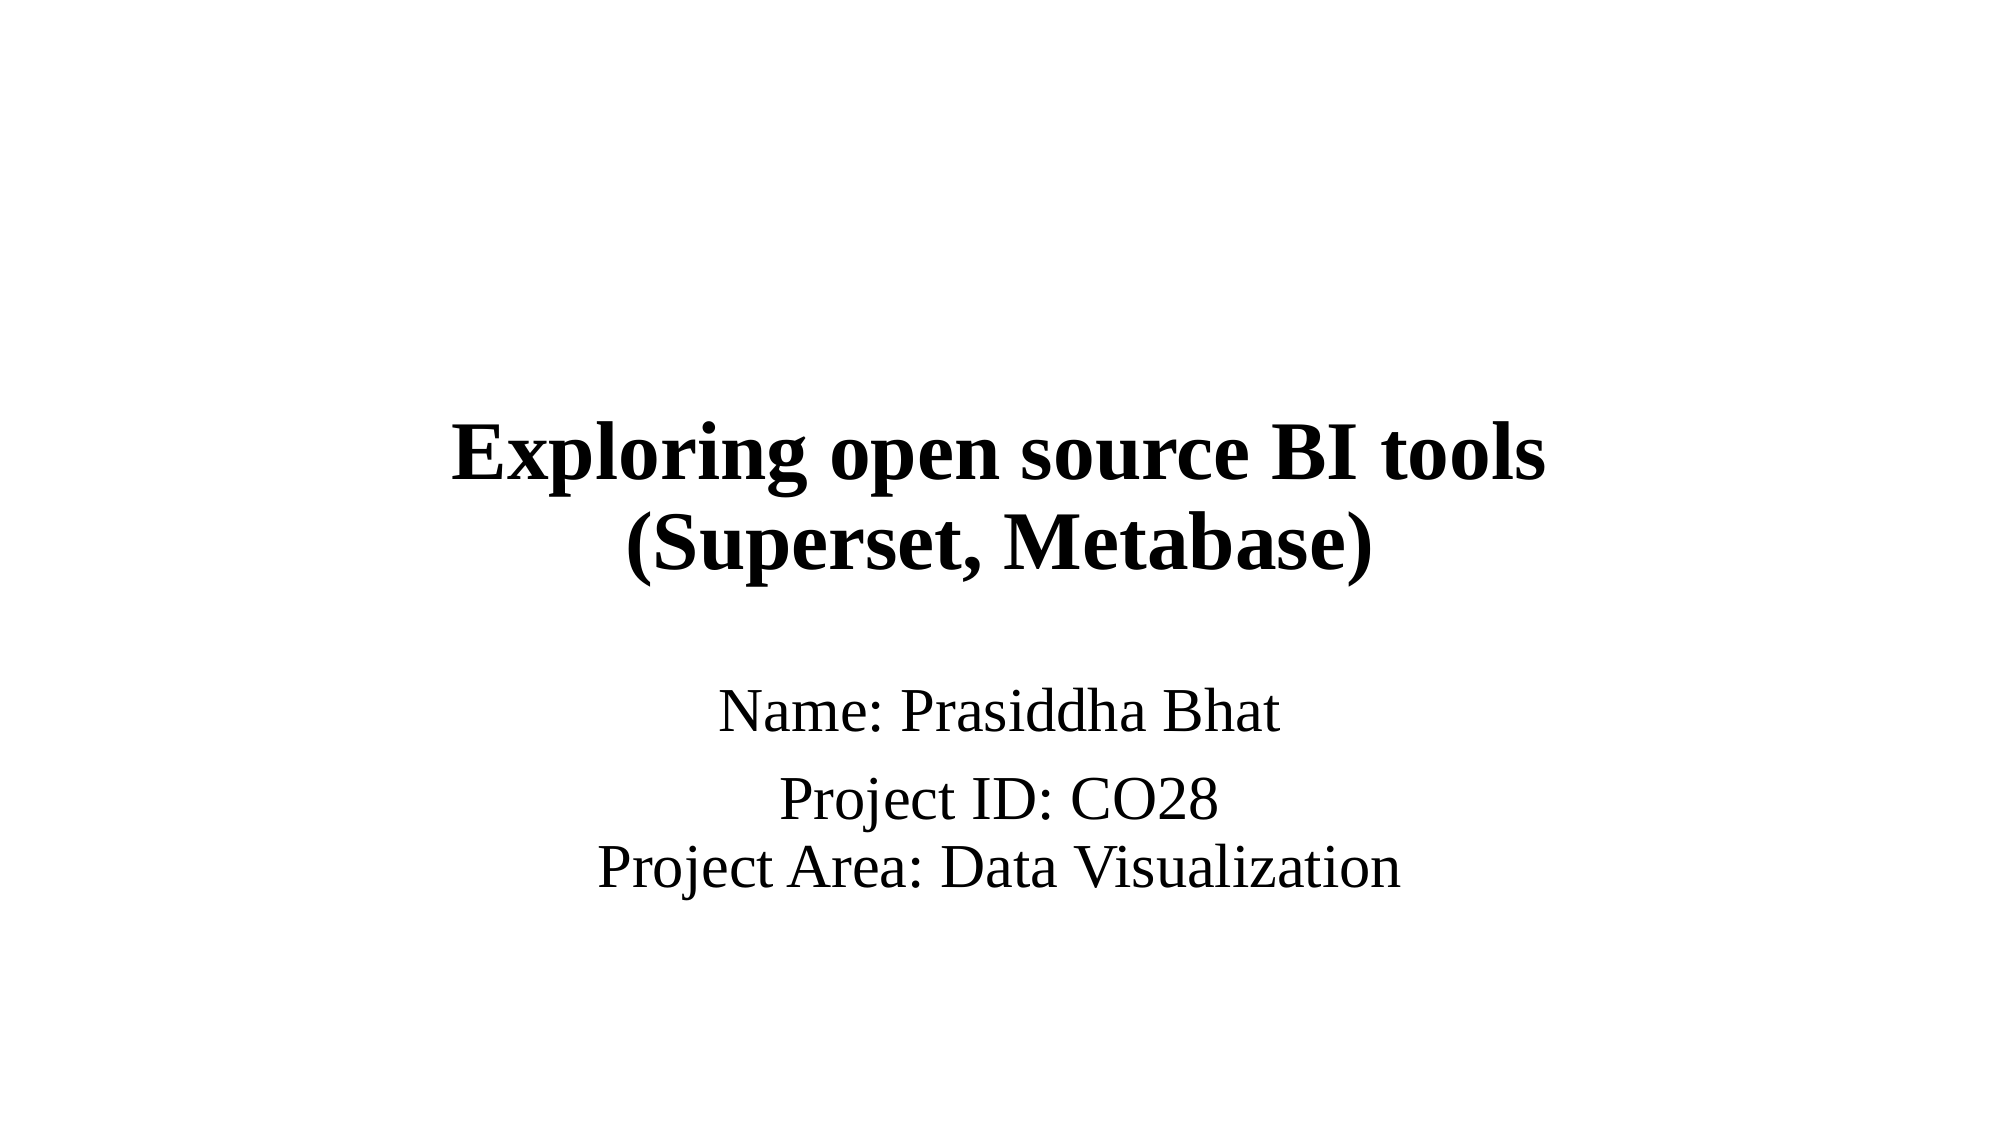

# Exploring open source BI tools (Superset, Metabase)
Name: Prasiddha Bhat
Project ID: CO28
Project Area: Data Visualization